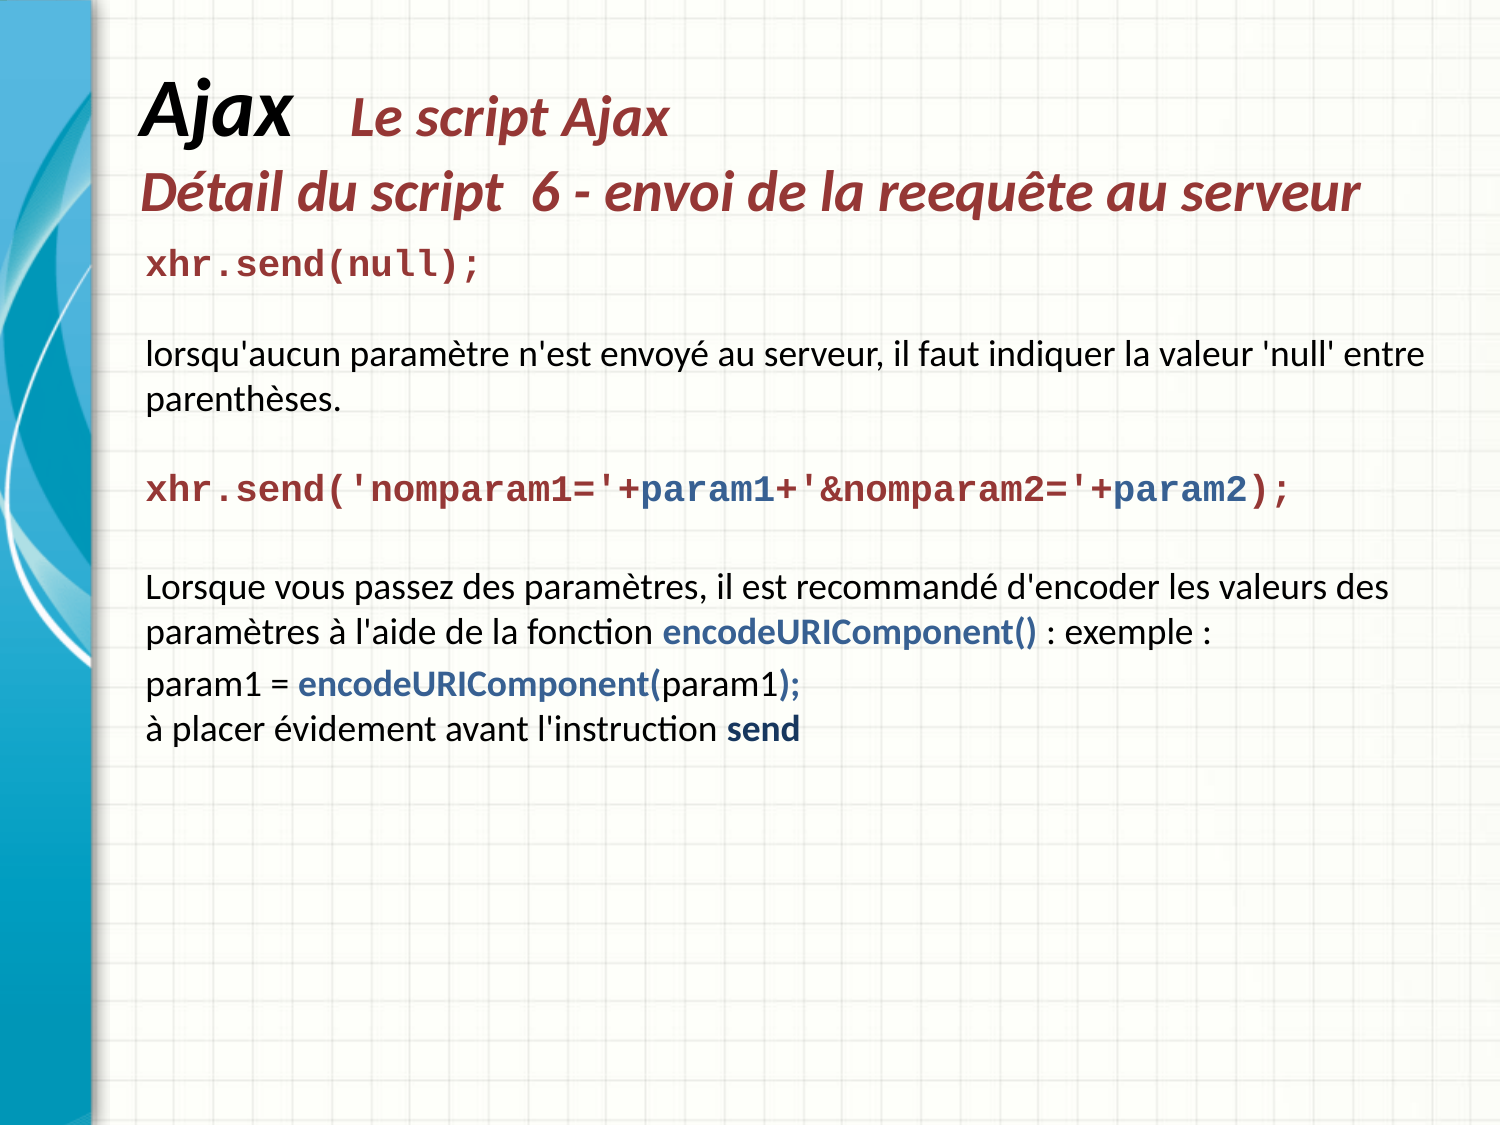

# Ajax   Le script Ajax Détail du script  6 - envoi de la reequête au serveur
xhr.send(null);

lorsqu'aucun paramètre n'est envoyé au serveur, il faut indiquer la valeur 'null' entre parenthèses.

xhr.send('nomparam1='+param1+'&nomparam2='+param2);

Lorsque vous passez des paramètres, il est recommandé d'encoder les valeurs des paramètres à l'aide de la fonction encodeURIComponent() : exemple :
param1 = encodeURIComponent(param1);
à placer évidement avant l'instruction send